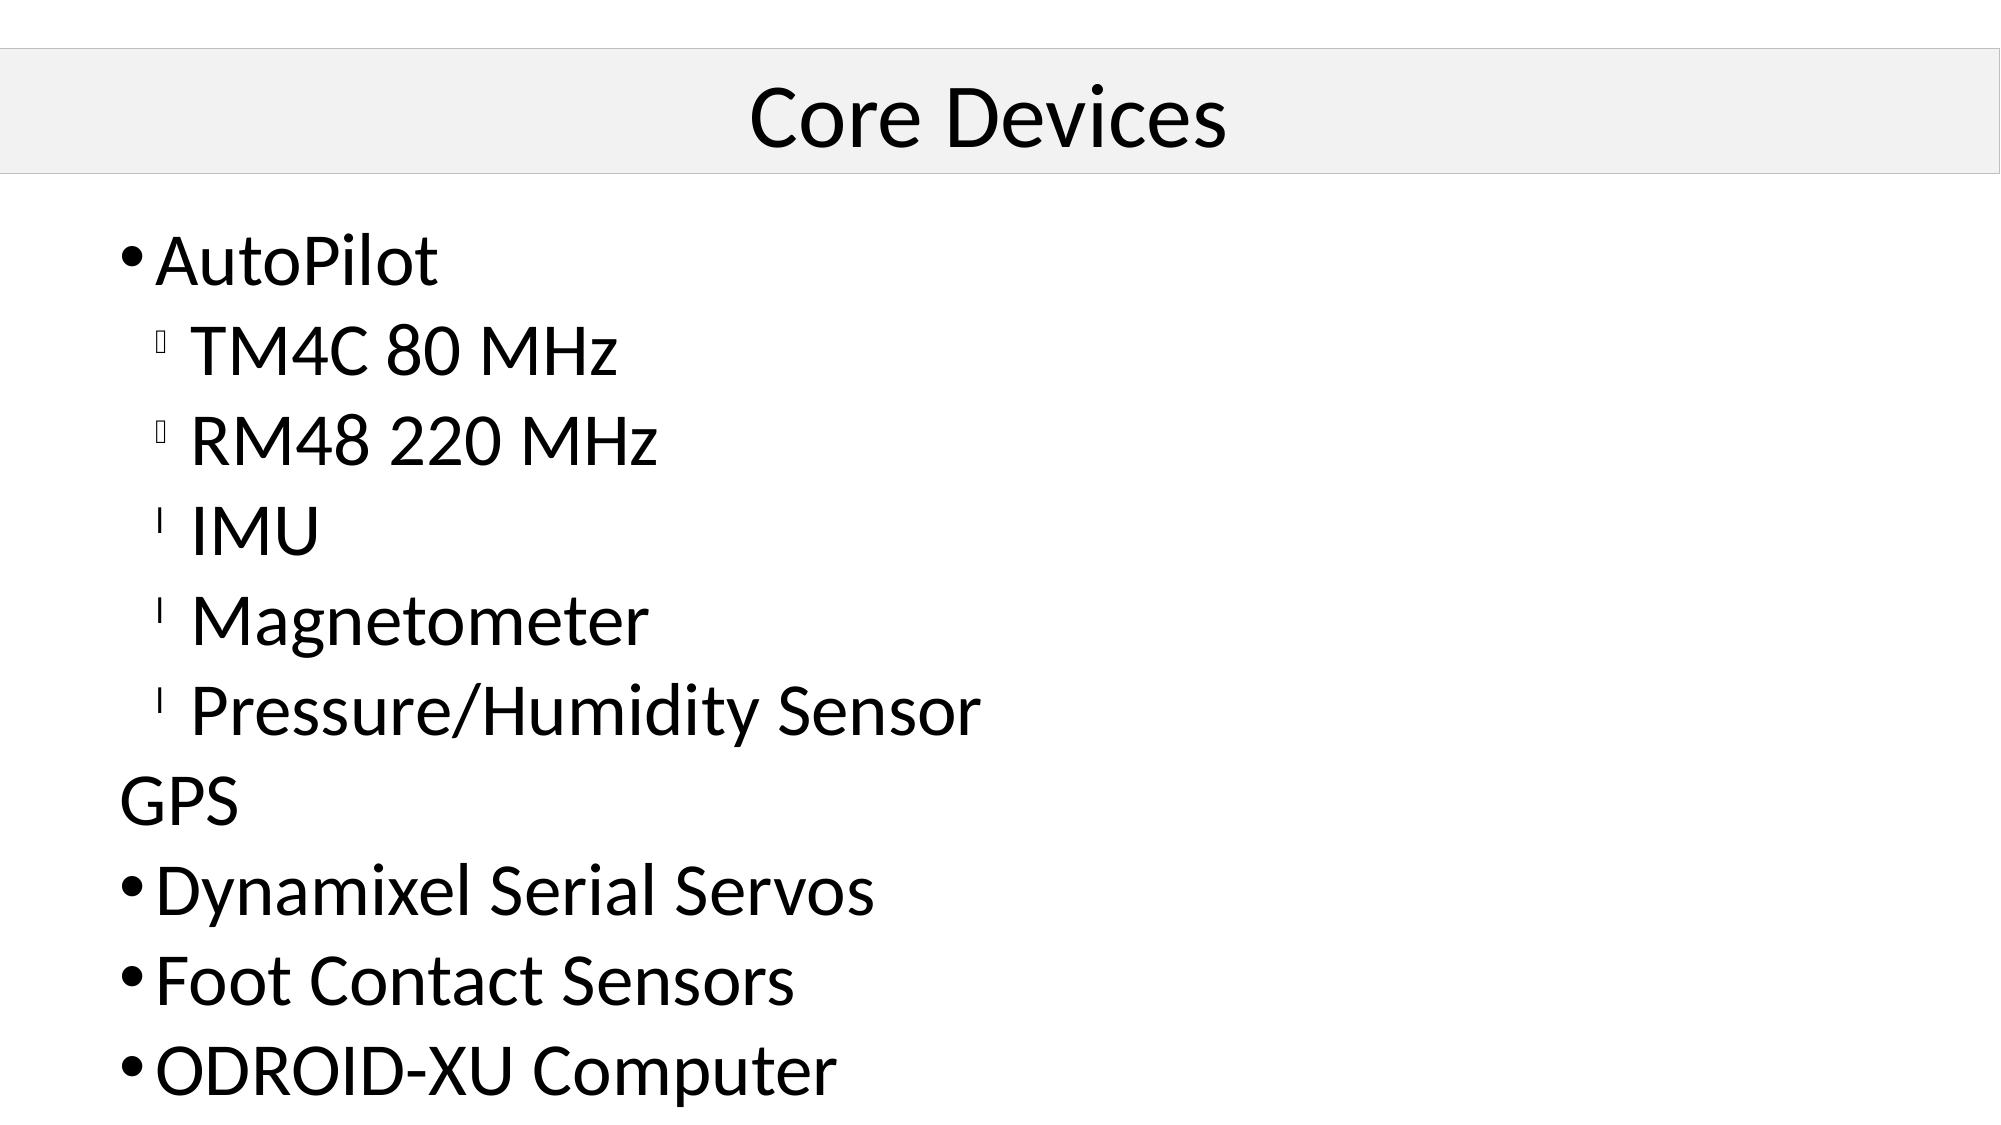

Core Devices
AutoPilot
TM4C 80 MHz
RM48 220 MHz
IMU
Magnetometer
Pressure/Humidity Sensor
GPS
Dynamixel Serial Servos
Foot Contact Sensors
ODROID-XU Computer
Camera
LIDAR